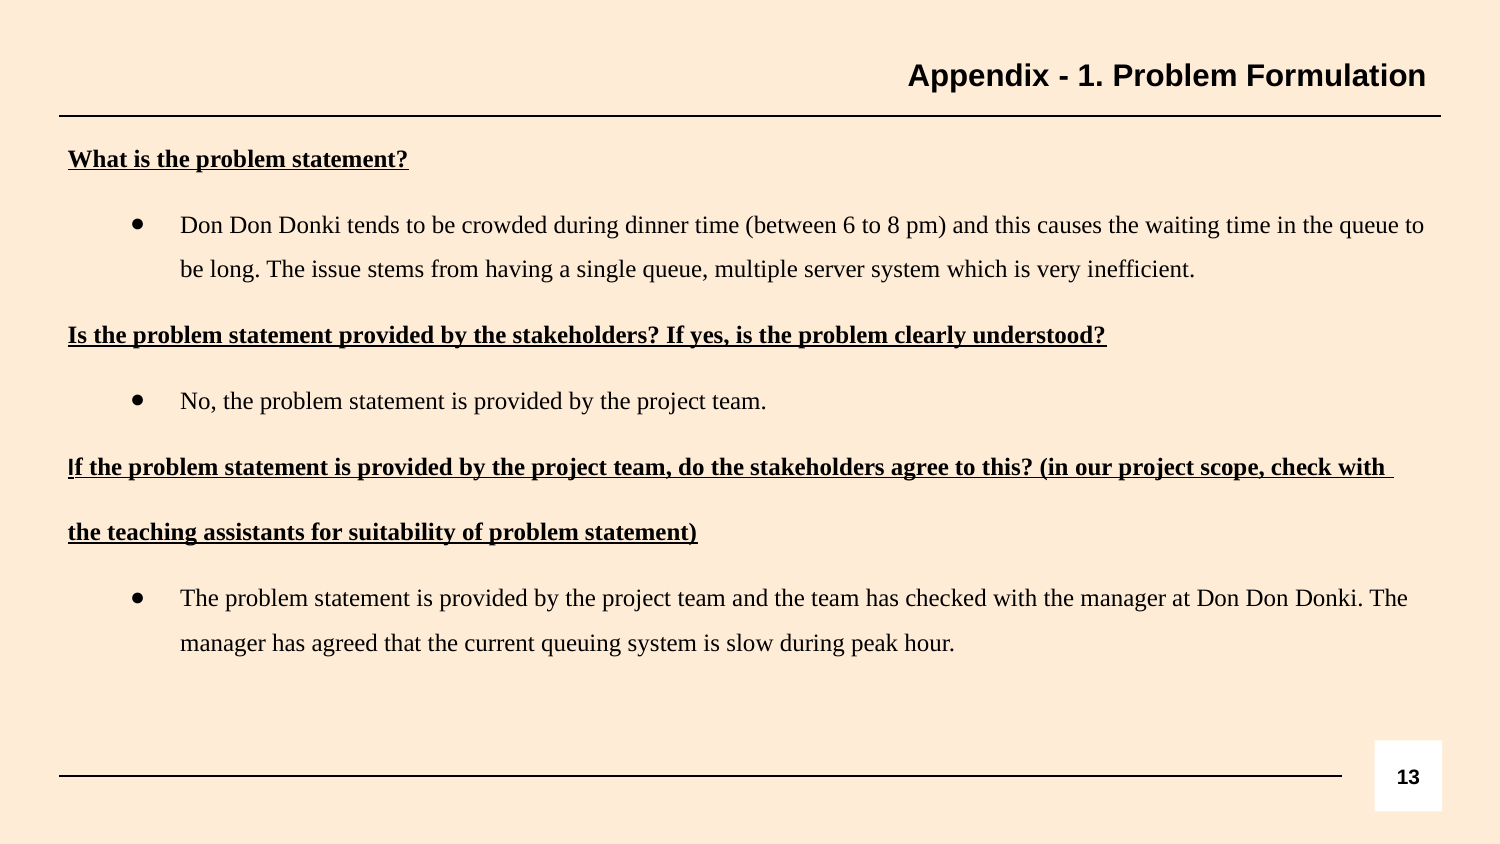

# Appendix - 1. Problem Formulation
What is the problem statement?
Don Don Donki tends to be crowded during dinner time (between 6 to 8 pm) and this causes the waiting time in the queue to be long. The issue stems from having a single queue, multiple server system which is very inefficient.
Is the problem statement provided by the stakeholders? If yes, is the problem clearly understood?
No, the problem statement is provided by the project team.
If the problem statement is provided by the project team, do the stakeholders agree to this? (in our project scope, check with
the teaching assistants for suitability of problem statement)
The problem statement is provided by the project team and the team has checked with the manager at Don Don Donki. The manager has agreed that the current queuing system is slow during peak hour.

13